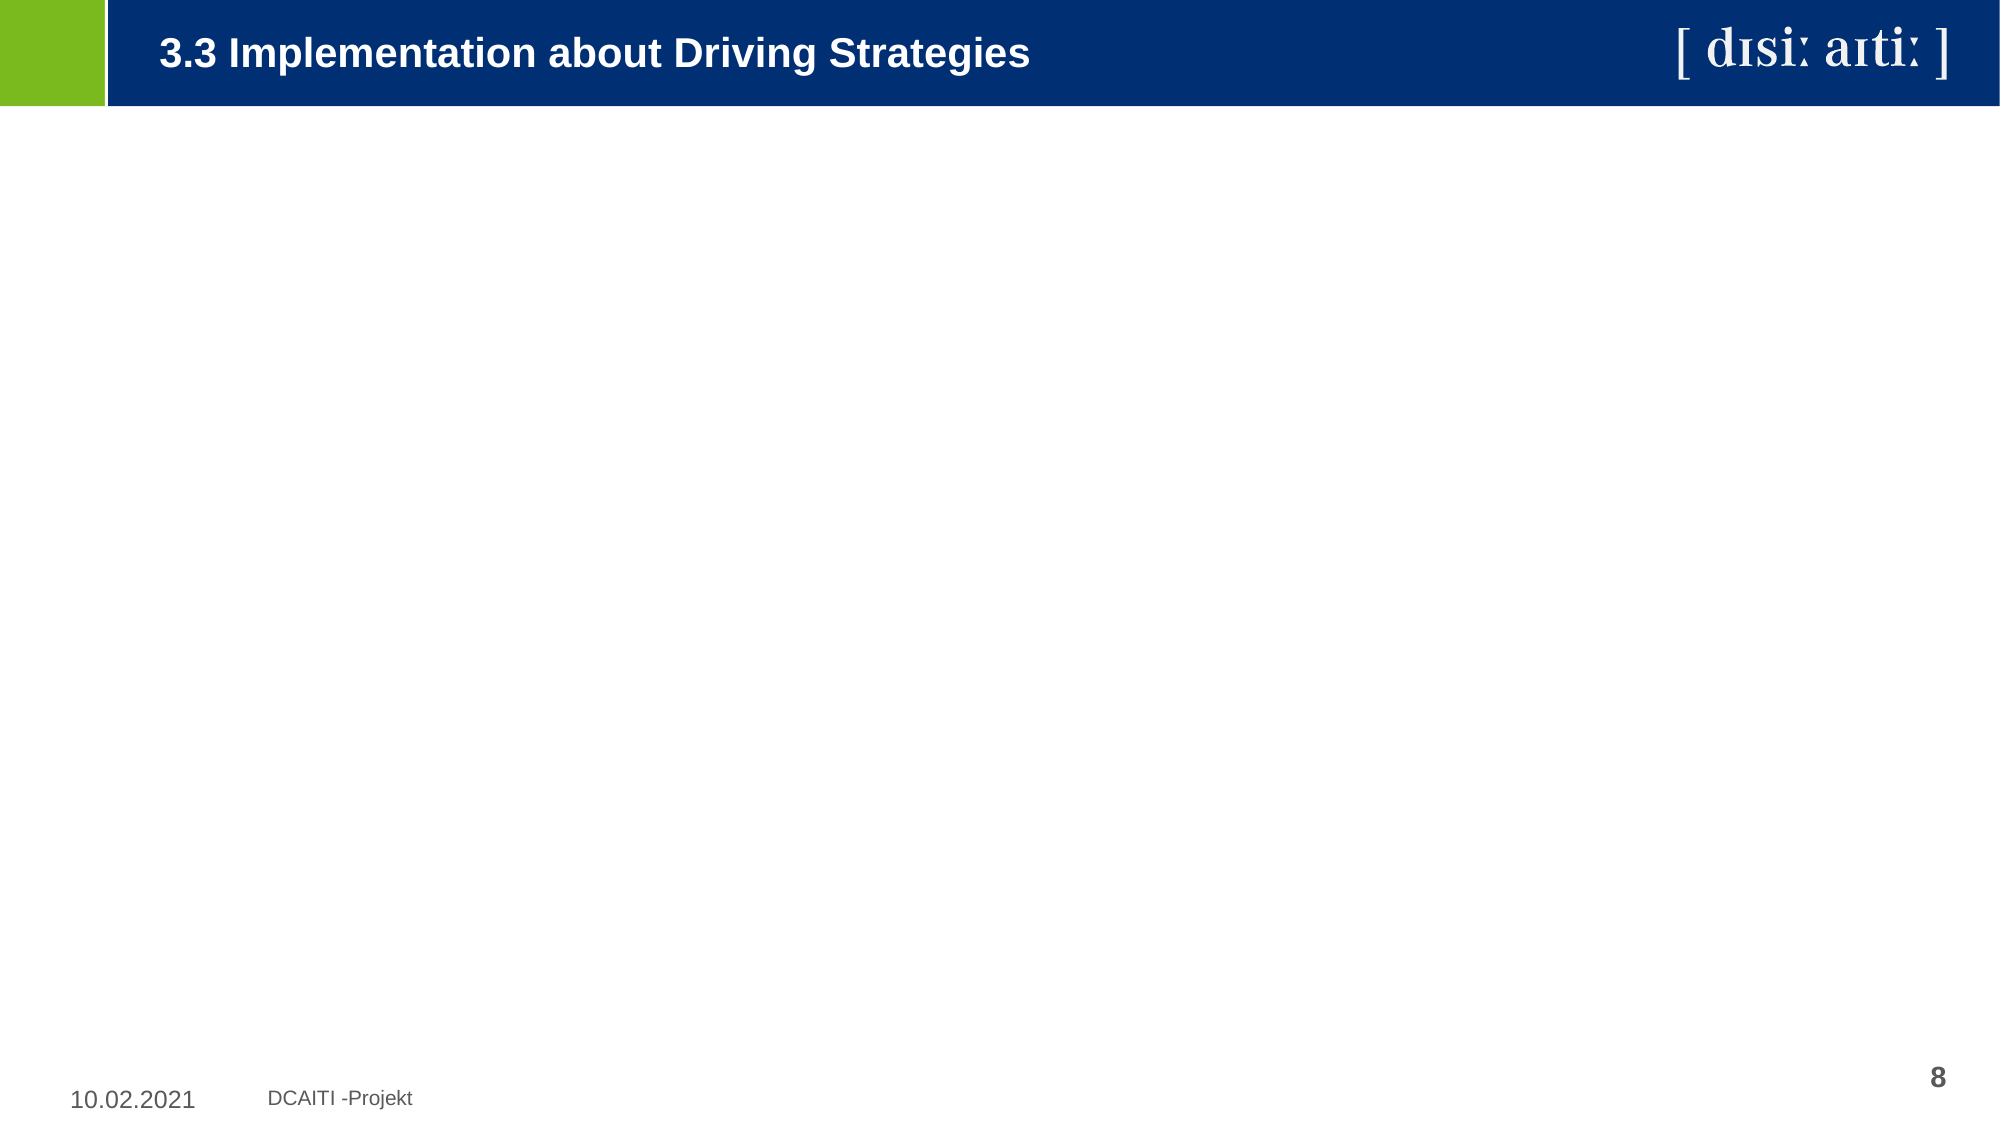

3.3 Implementation about Driving Strategies
8
10.02.2021
DCAITI -Projekt